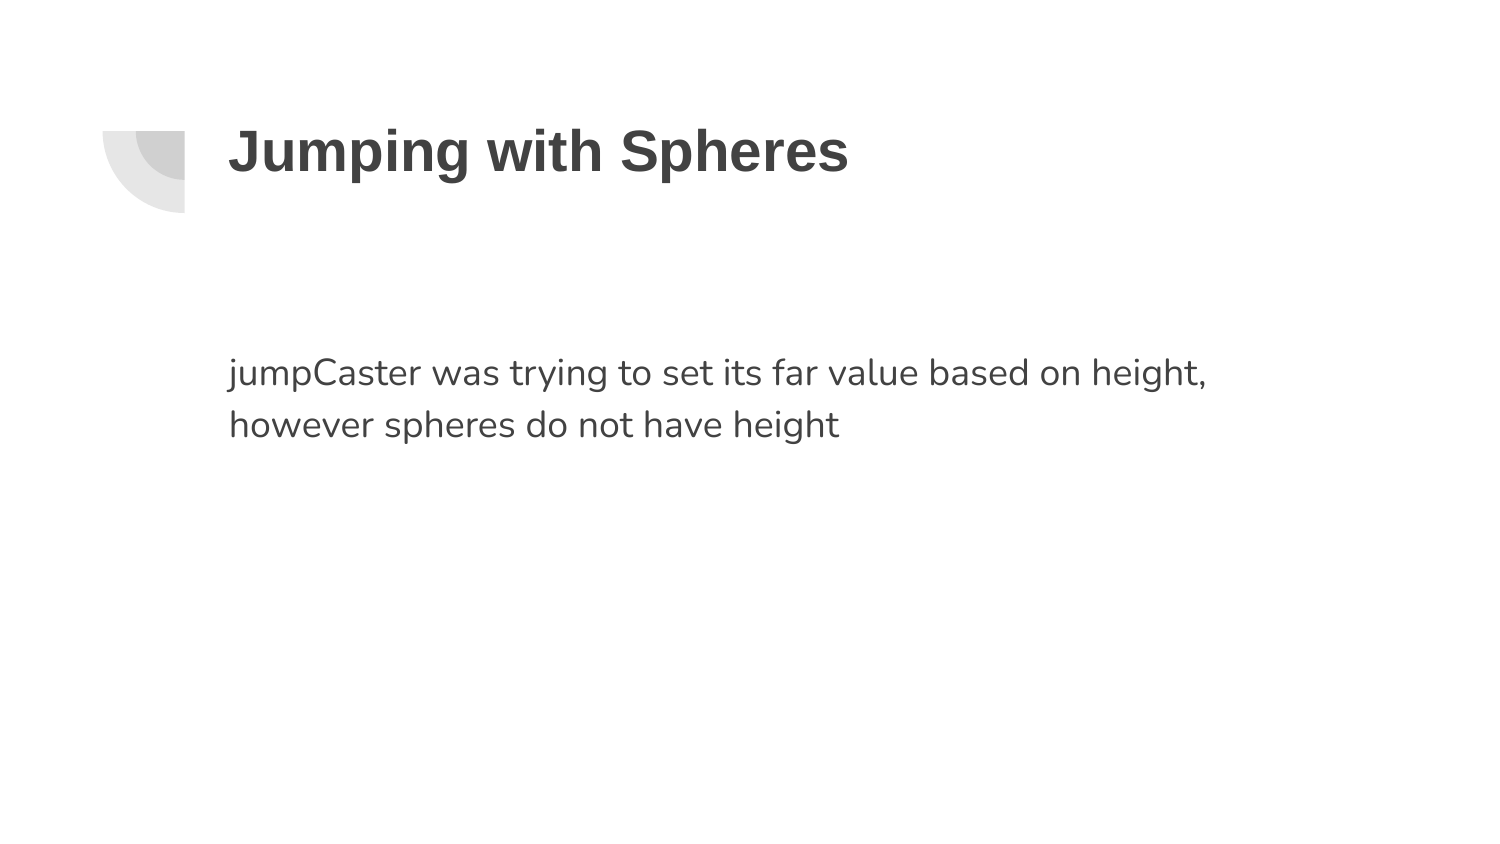

# Jumping with Spheres
jumpCaster was trying to set its far value based on height, however spheres do not have height